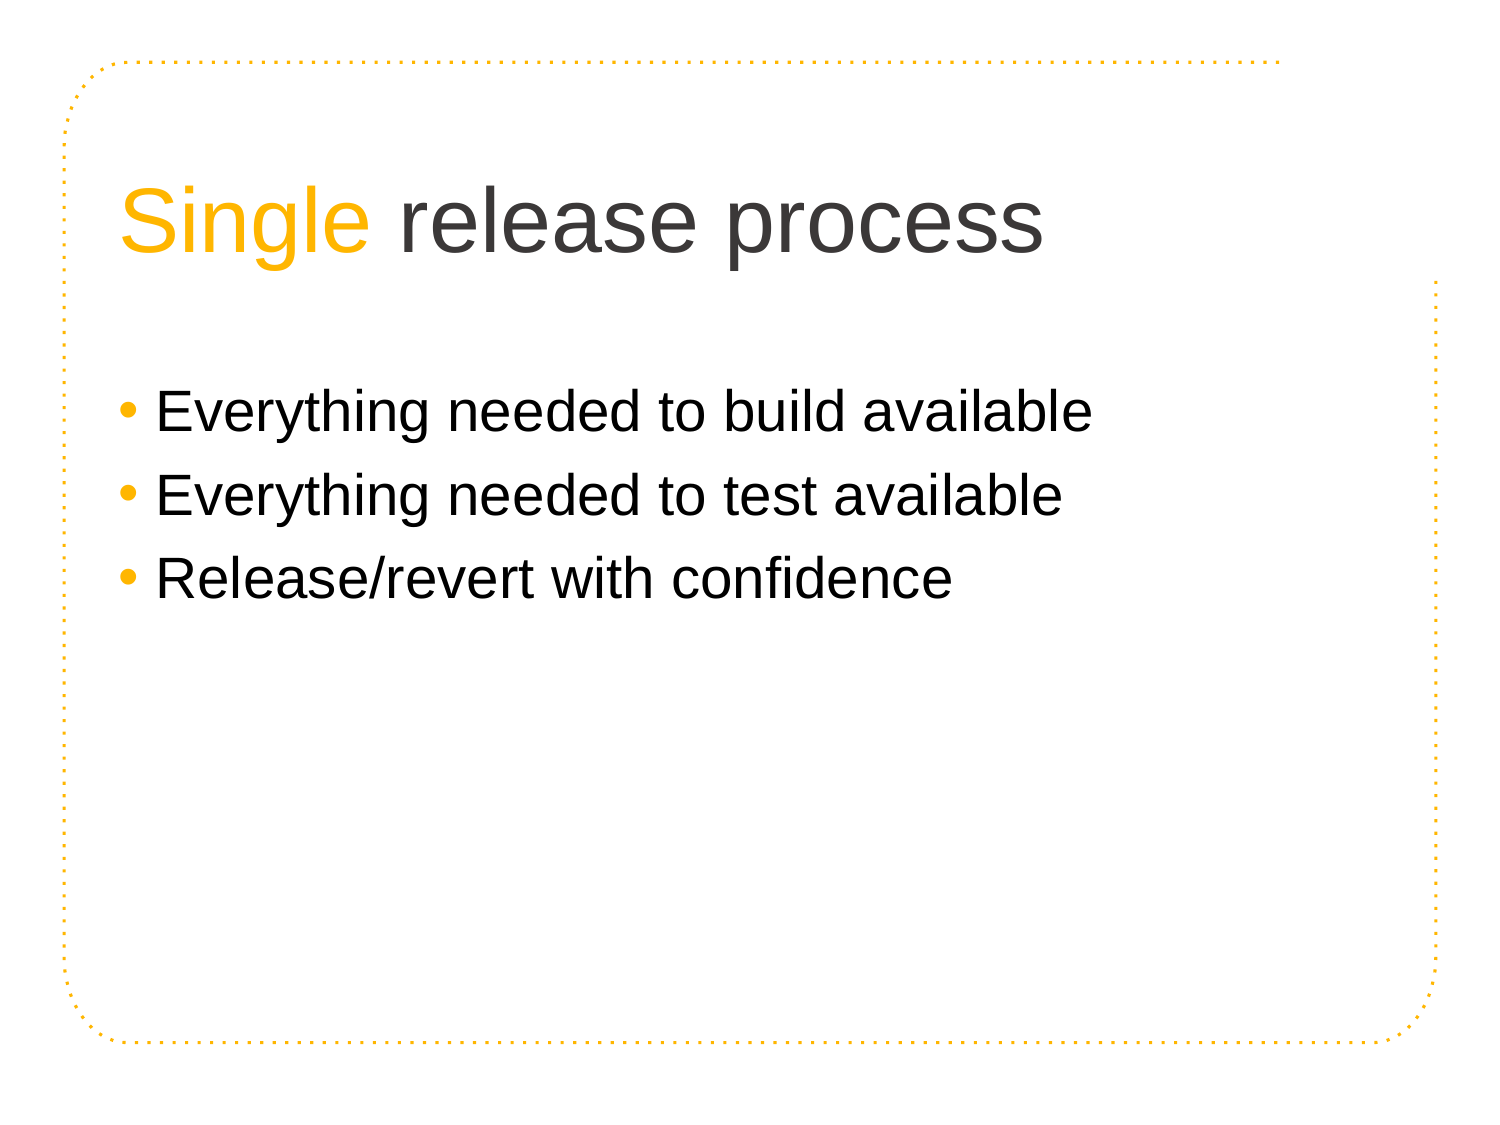

# Single release process
Everything needed to build available
Everything needed to test available
Release/revert with confidence